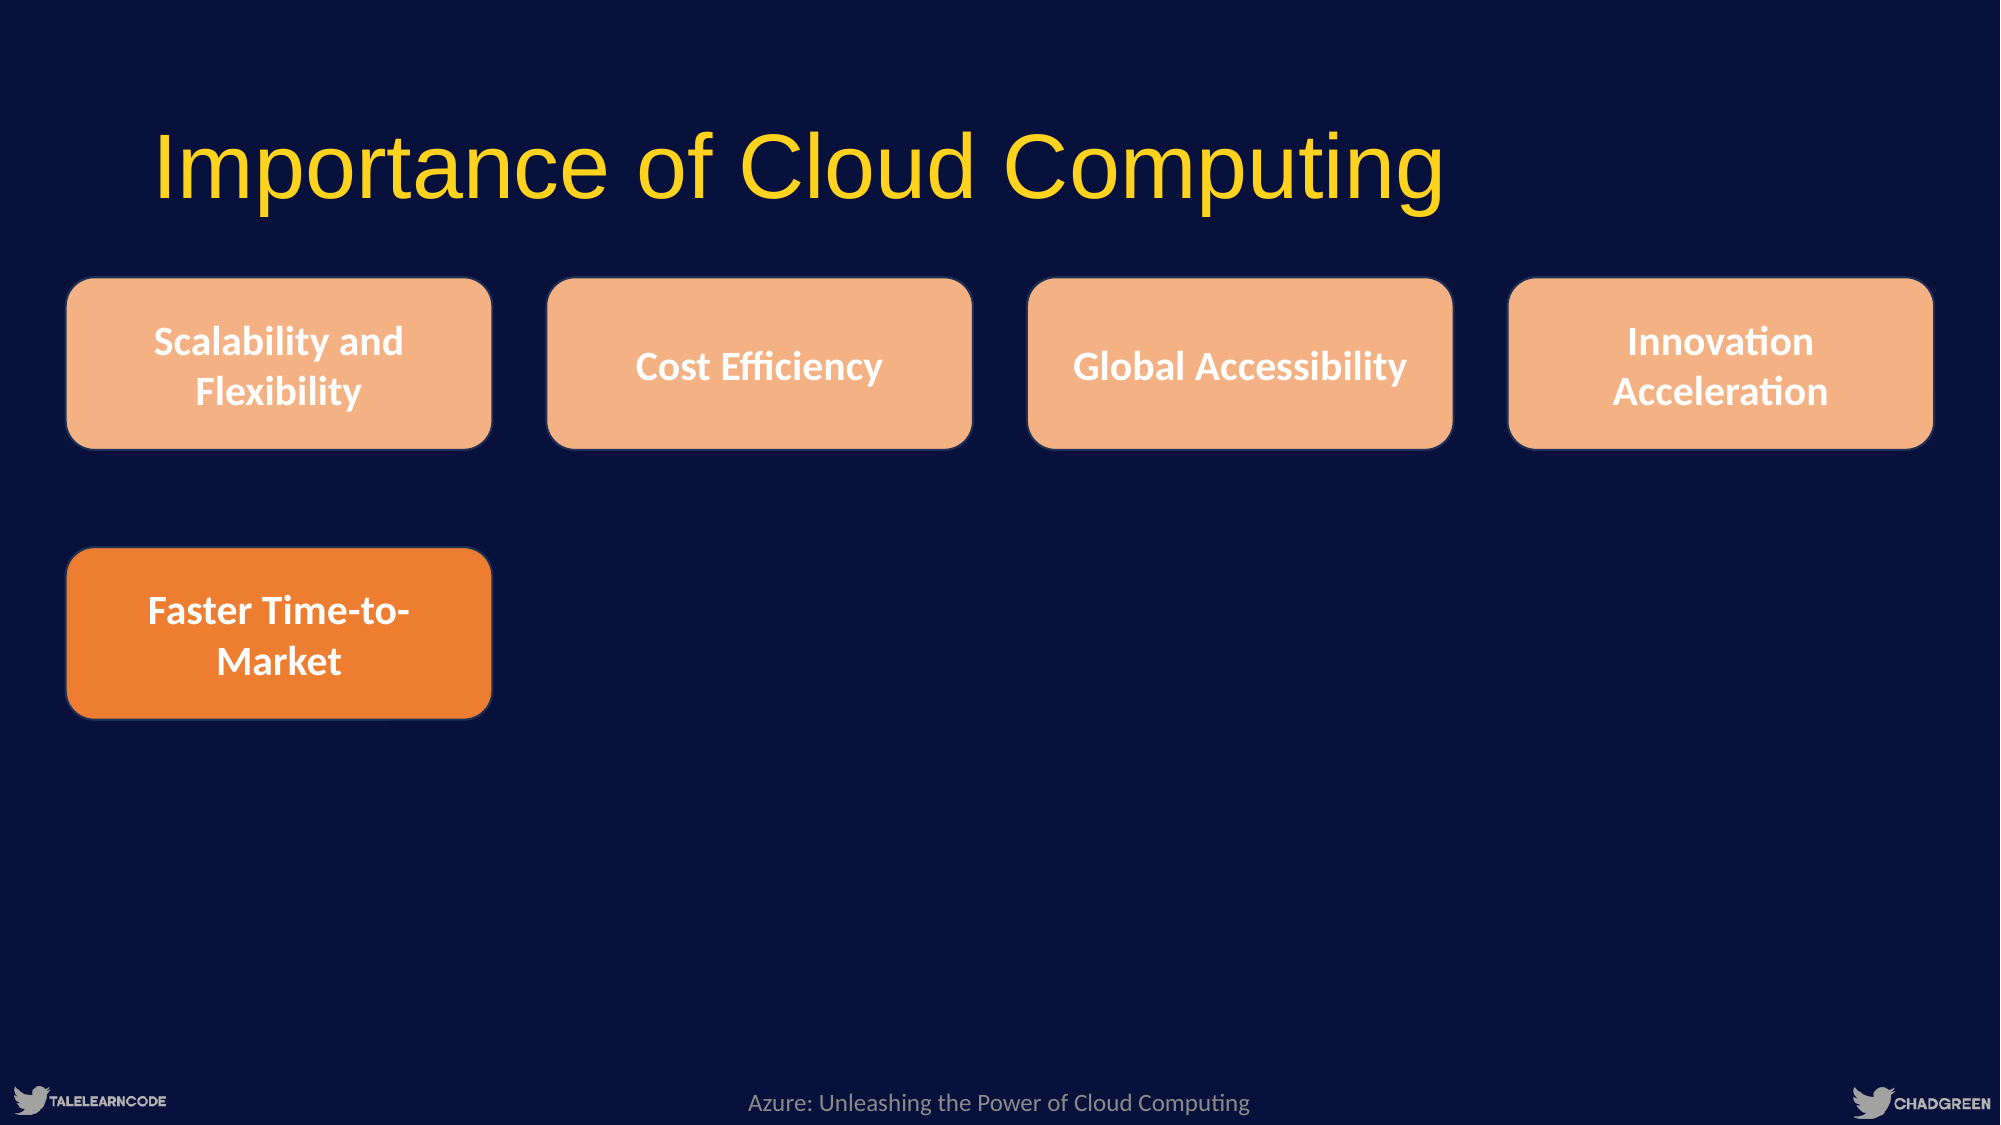

# Importance of Cloud Computing
Global Accessibility
Innovation Acceleration
Scalability and Flexibility
Cost Efficiency
Faster Time-to-Market